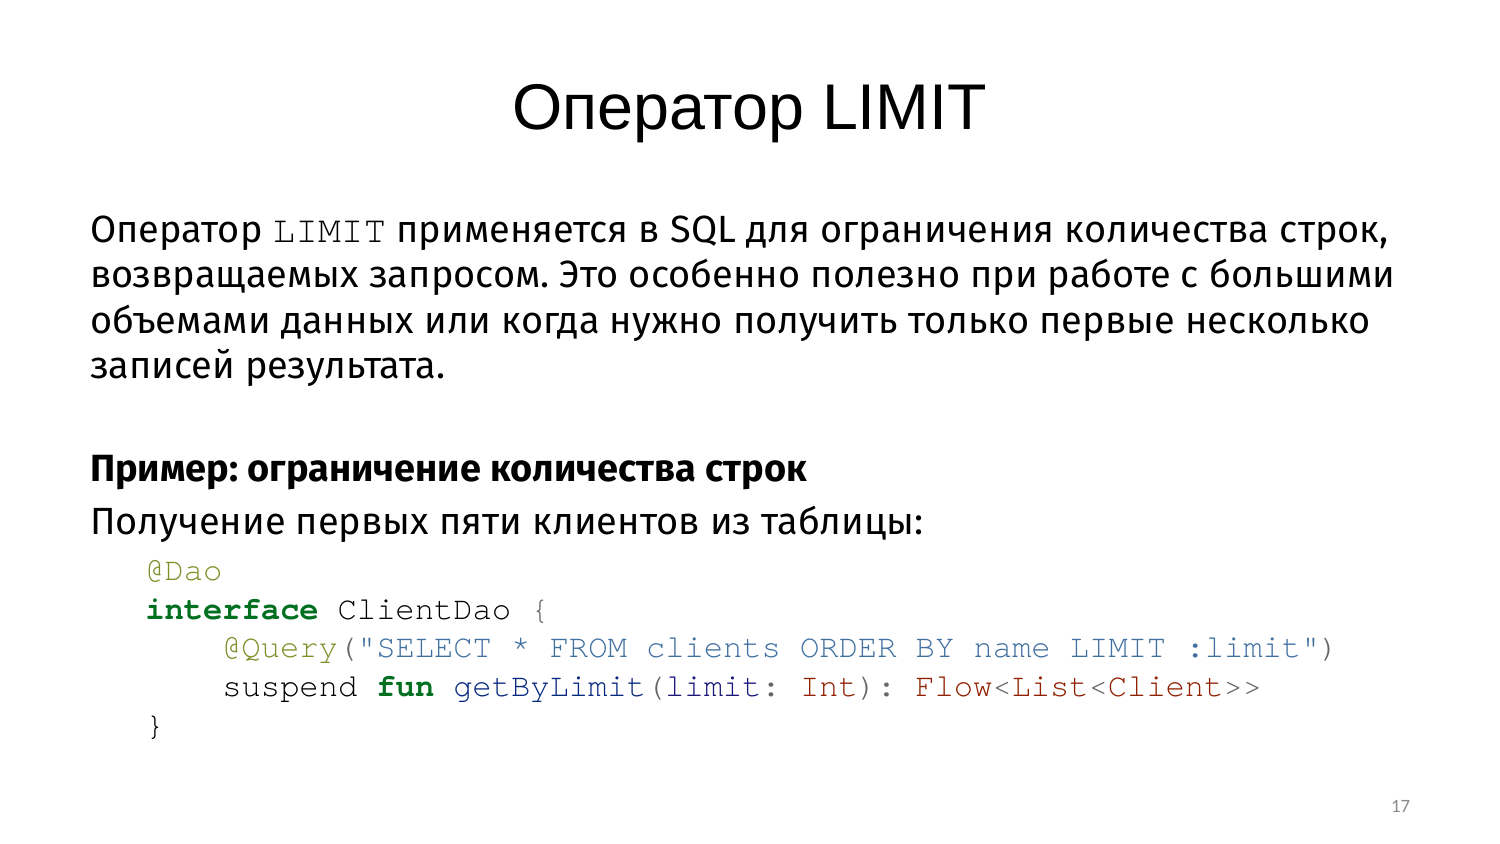

# Оператор LIMIT
Оператор LIMIT применяется в SQL для ограничения количества строк, возвращаемых запросом. Это особенно полезно при работе с большими объемами данных или когда нужно получить только первые несколько записей результата.
Пример: ограничение количества строк
Получение первых пяти клиентов из таблицы:
@Dao
interface ClientDao {
    @Query("SELECT * FROM clients ORDER BY name LIMIT :limit")
    suspend fun getByLimit(limit: Int): Flow<List<Client>>
}
17